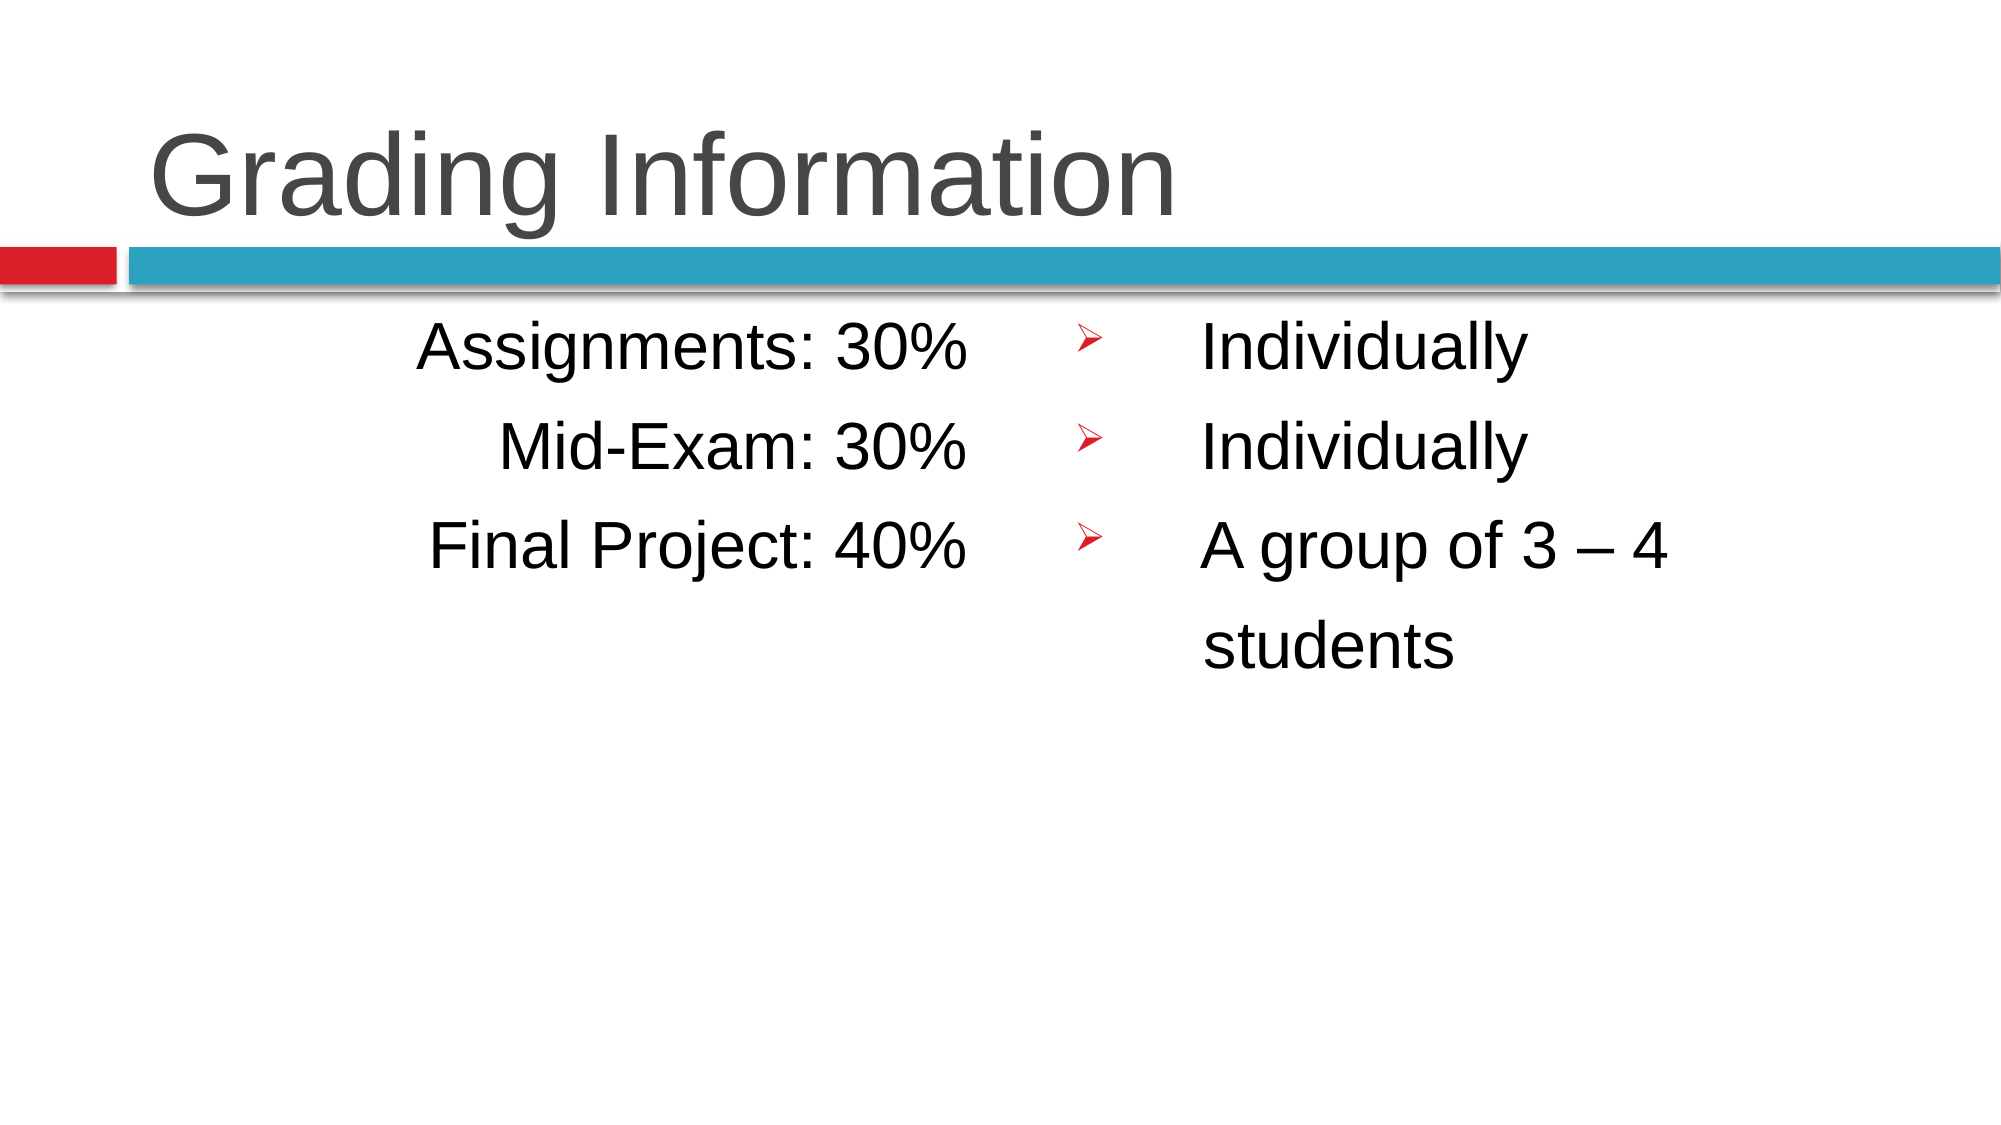

# Grading Information
   Individually
   Individually
   A group of 3 – 4
       students
Assignments: 30%
Mid-Exam: 30%
Final Project: 40%